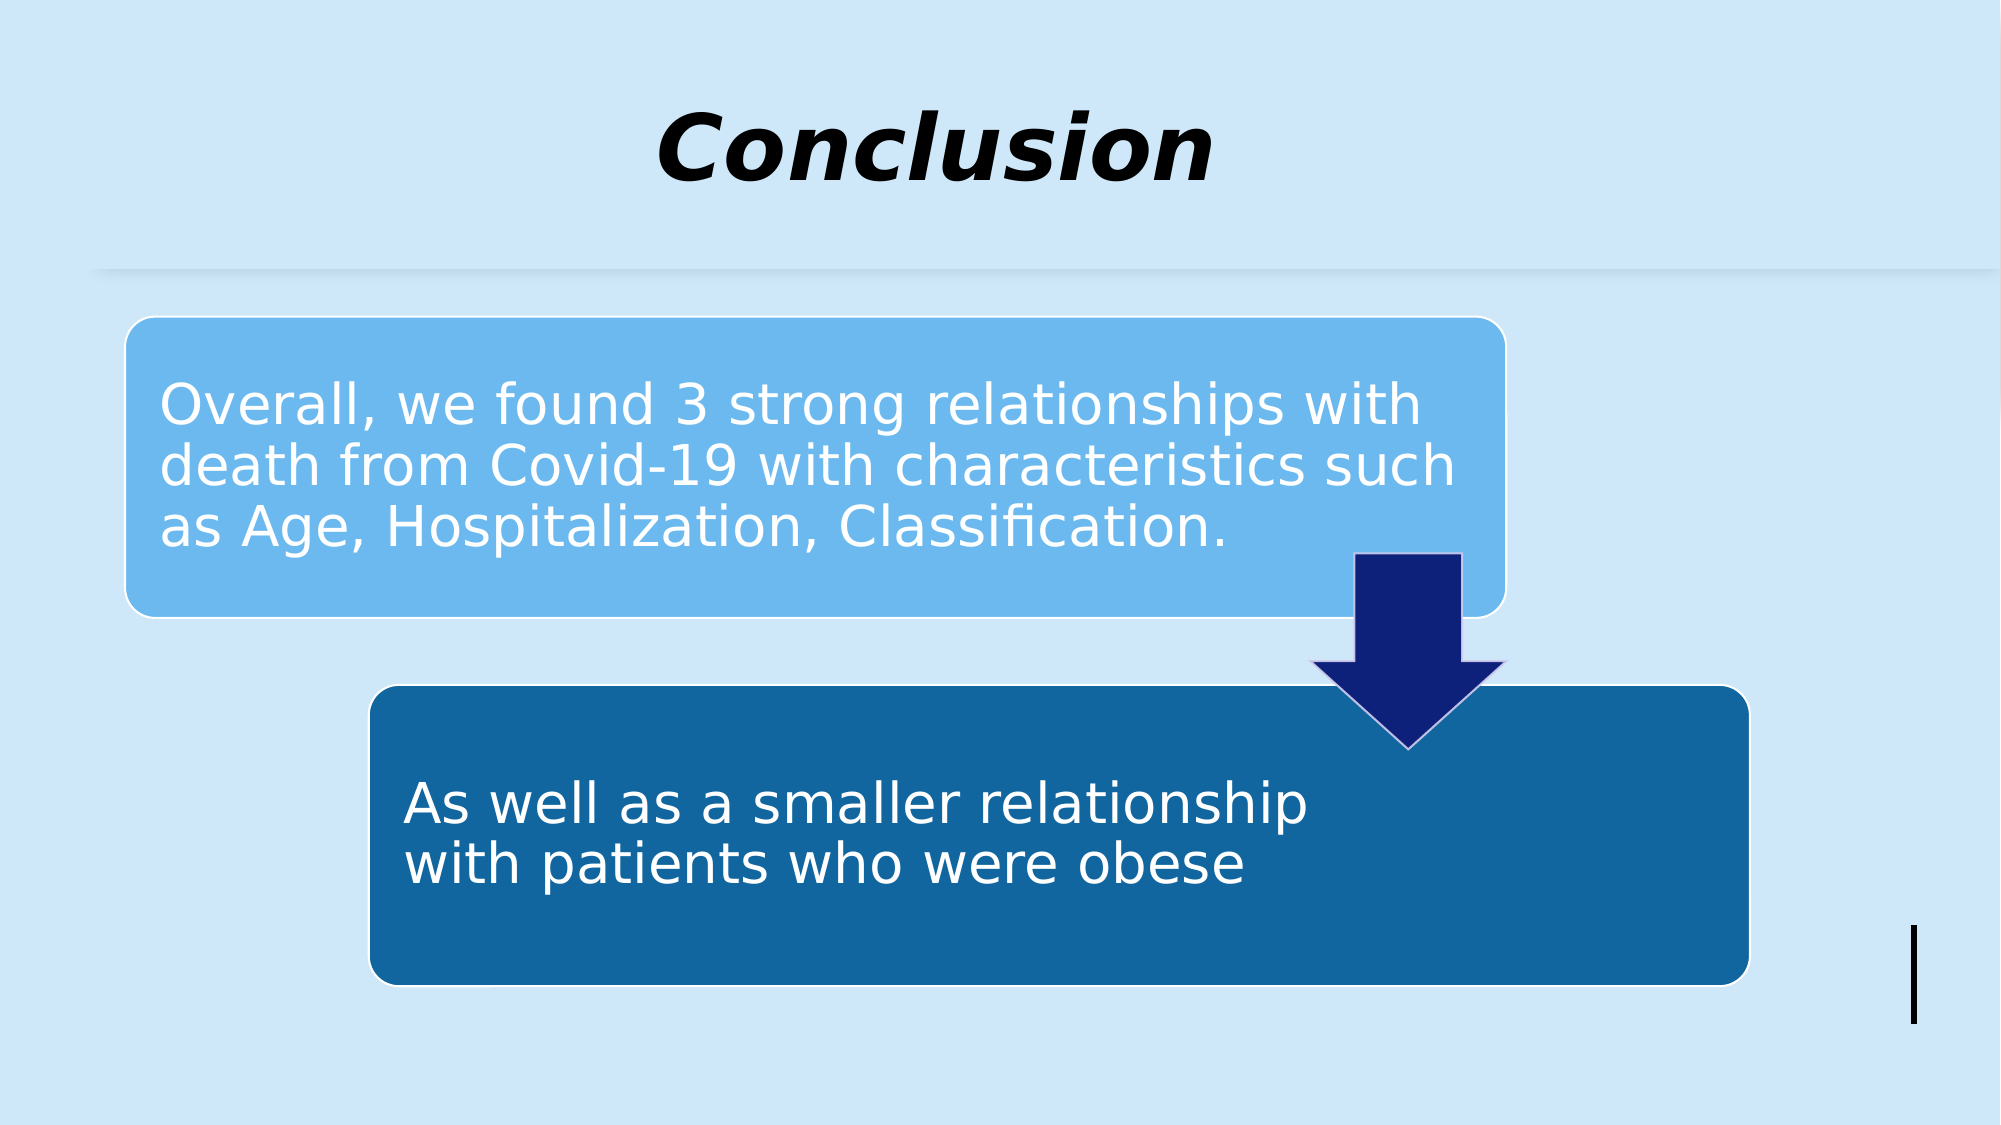

# Conclusion
Overall, we found 3 strong relationships with death from Covid-19 with characteristics such as Age, Hospitalization, Classification.
As well as a smaller relationship with patients who were obese